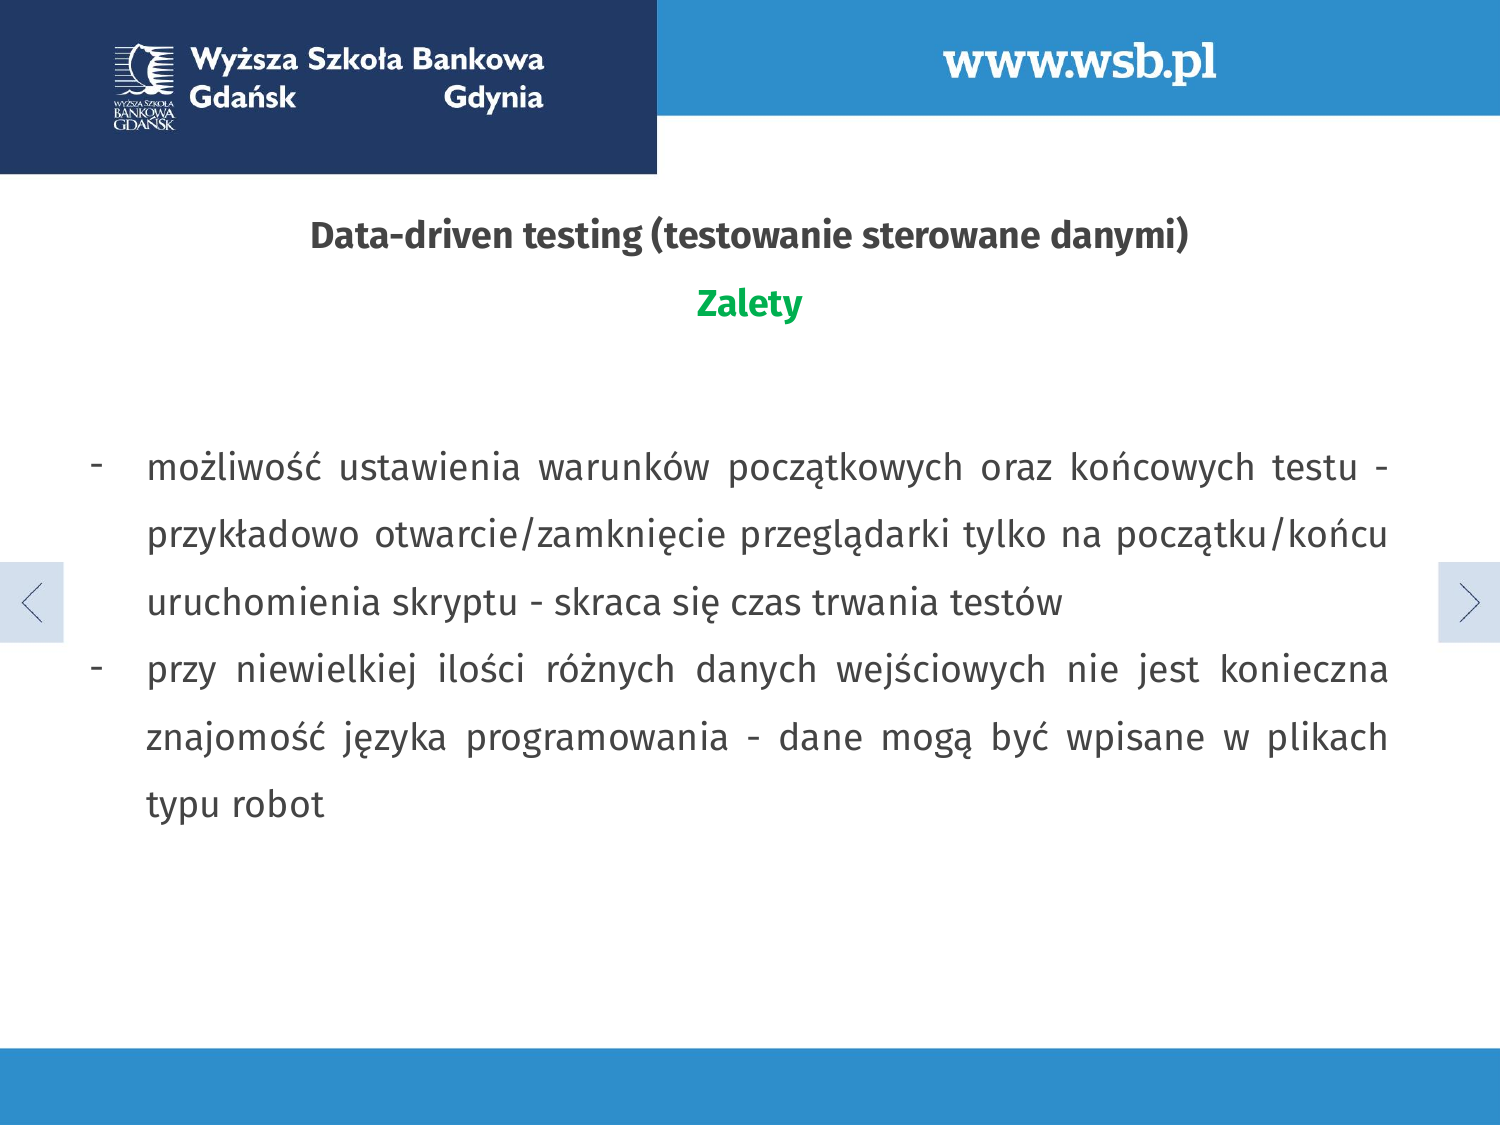

# Data-driven testing (testowanie sterowane danymi)
Zalety

możliwość ustawienia warunków początkowych oraz końcowych testu - przykładowo otwarcie/zamknięcie przeglądarki tylko na początku/końcu uruchomienia skryptu - skraca się czas trwania testów
przy niewielkiej ilości różnych danych wejściowych nie jest konieczna znajomość języka programowania - dane mogą być wpisane w plikach typu robot